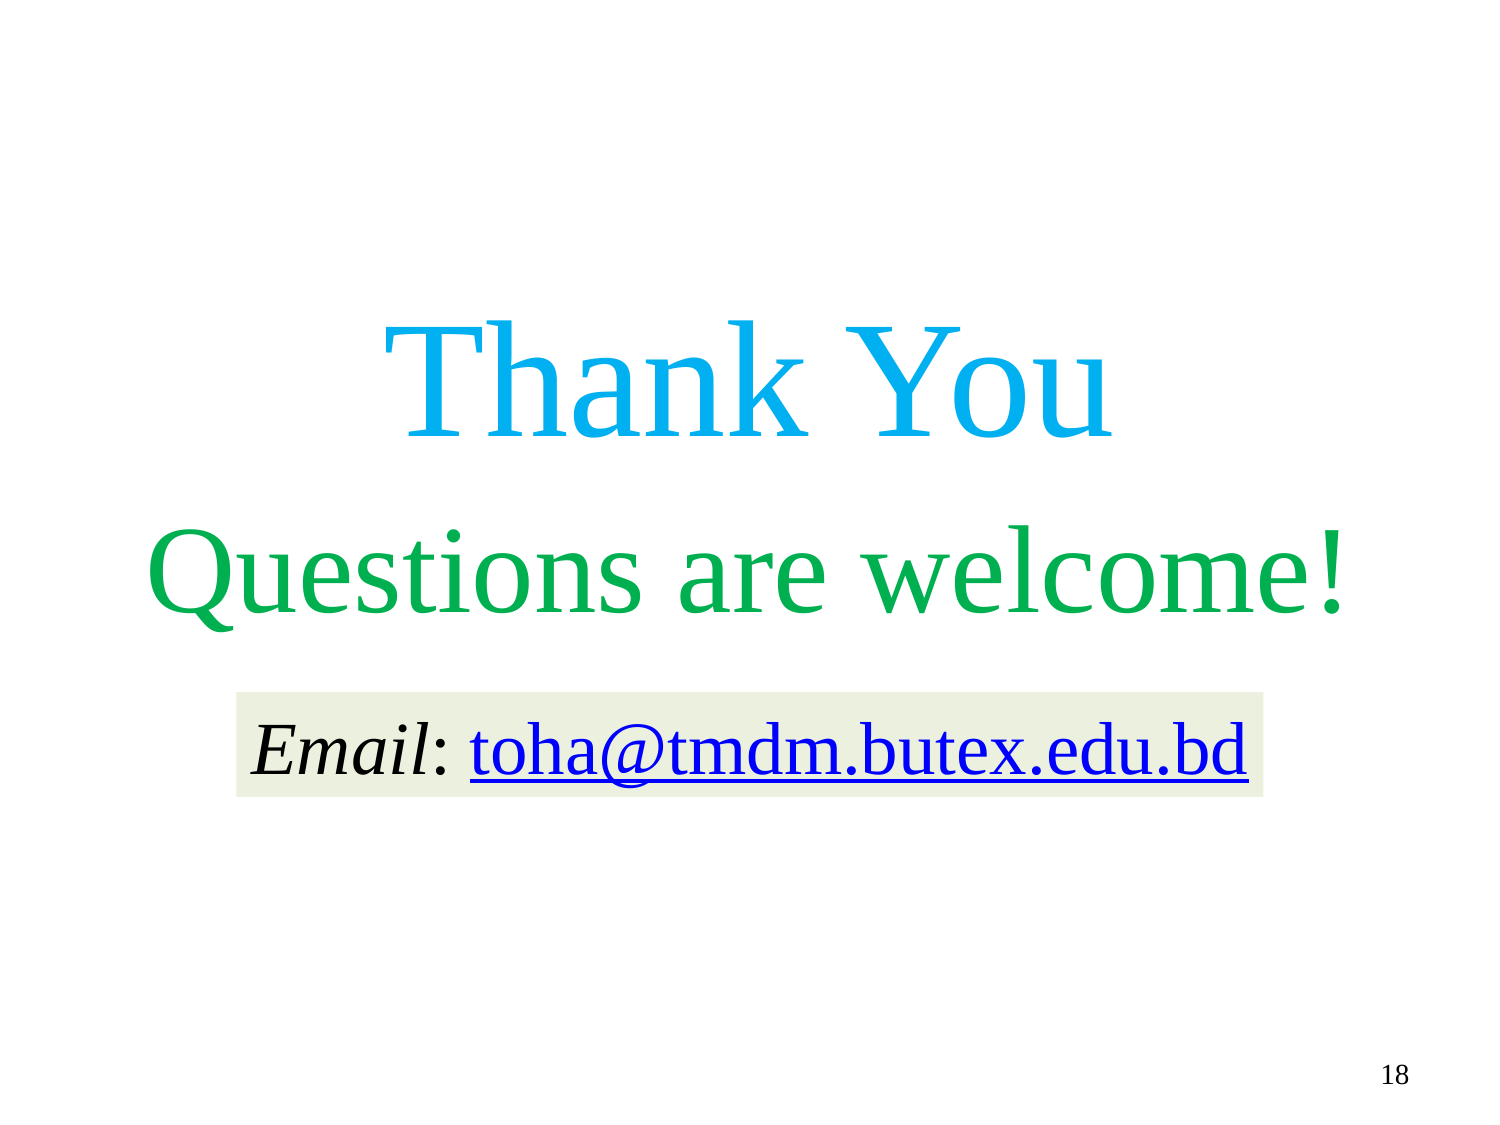

Thank You
Questions are welcome!
Email: toha@tmdm.butex.edu.bd
18